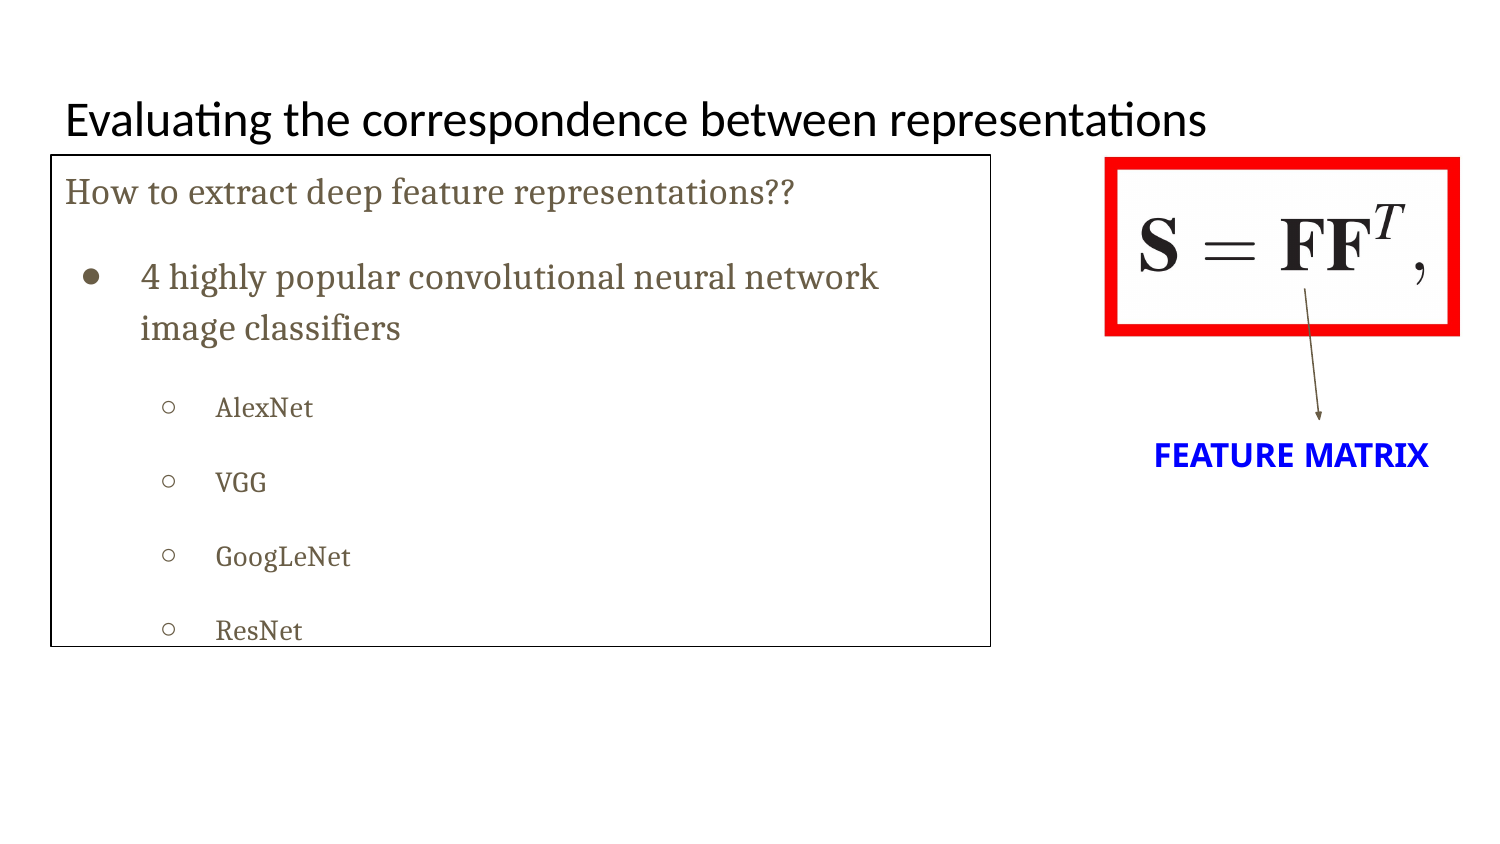

# Evaluating the correspondence between representations
How to extract deep feature representations??
4 highly popular convolutional neural network  image classifiers

AlexNet

VGG

GoogLeNet

ResNet

FEATURE MATRIX